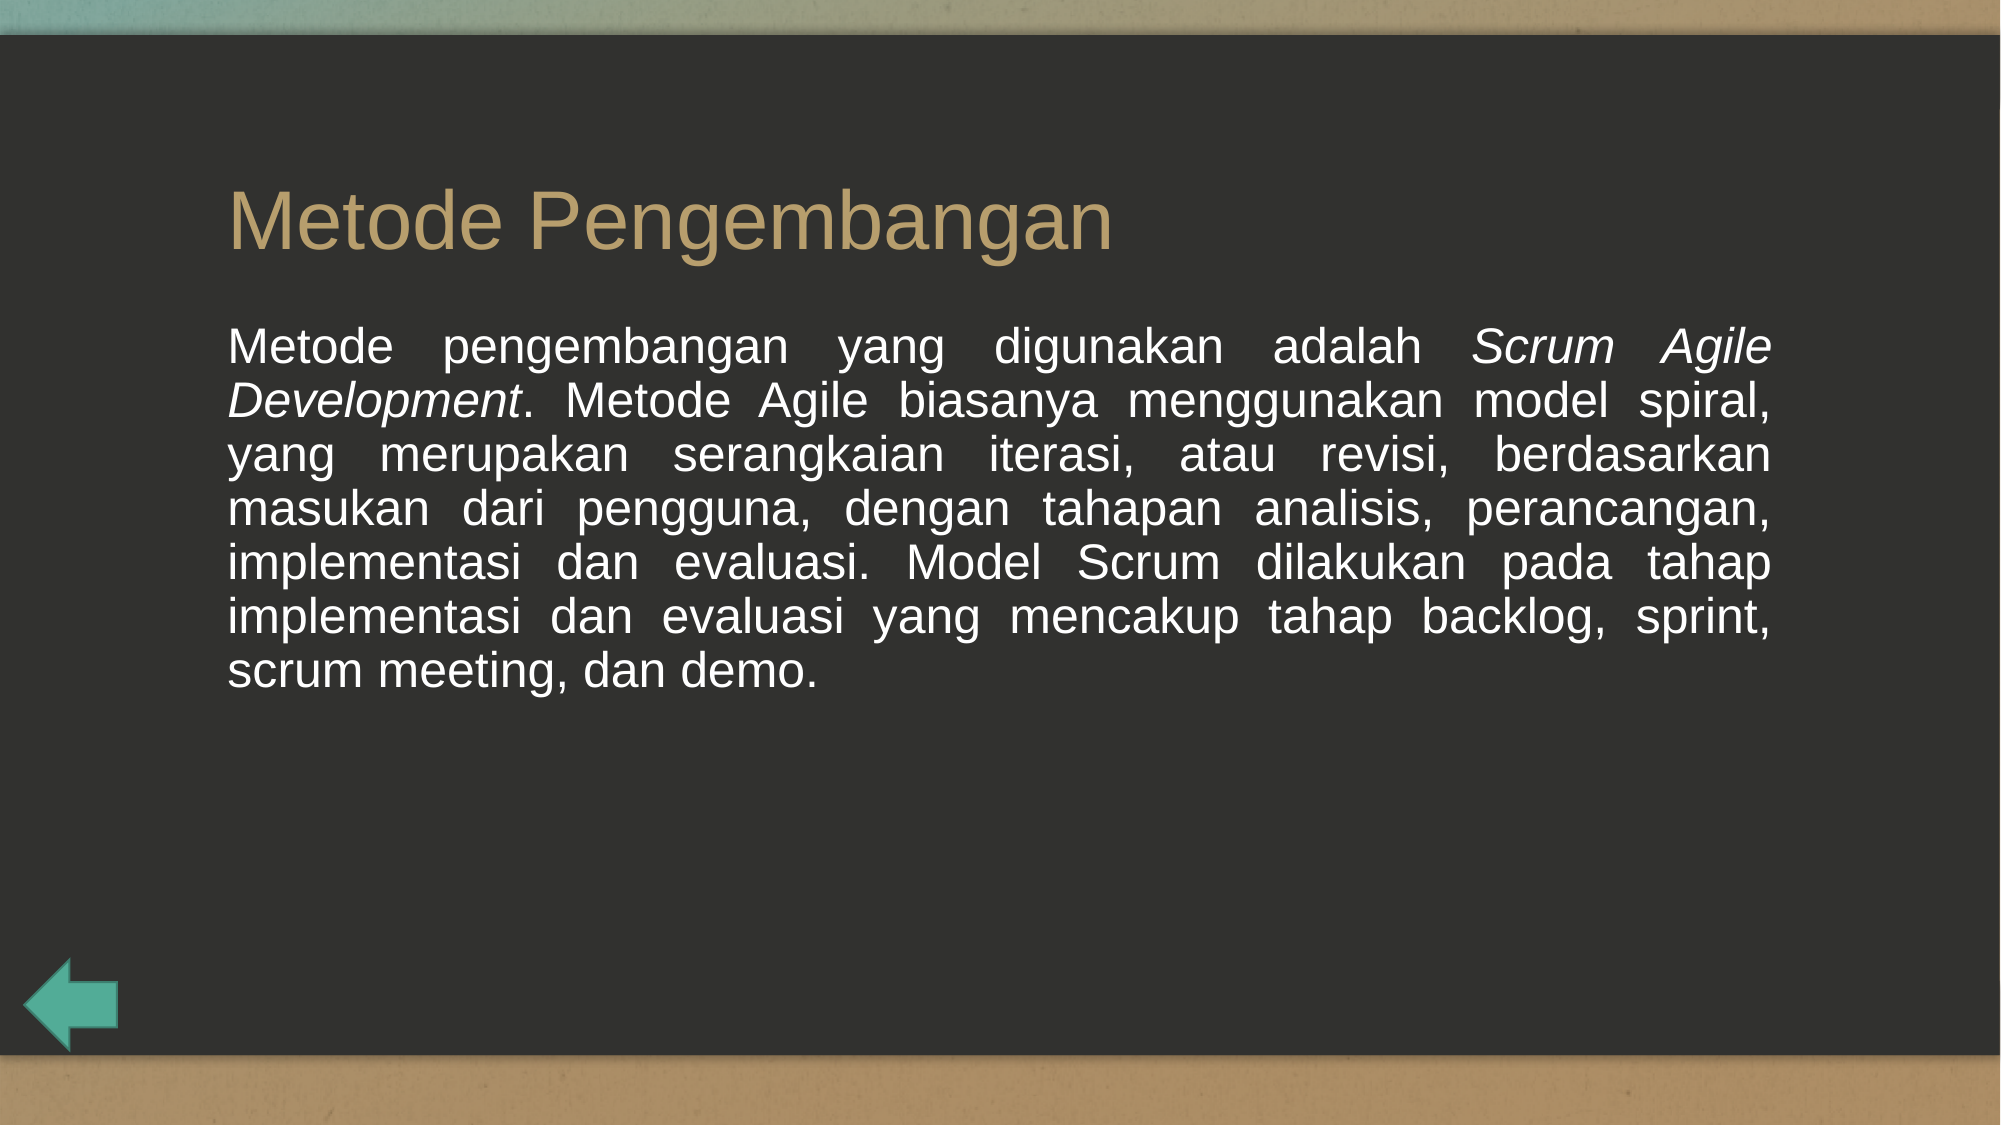

# Metode Pengembangan
Metode pengembangan yang digunakan adalah Scrum Agile Development. Metode Agile biasanya menggunakan model spiral, yang merupakan serangkaian iterasi, atau revisi, berdasarkan masukan dari pengguna, dengan tahapan analisis, perancangan, implementasi dan evaluasi. Model Scrum dilakukan pada tahap implementasi dan evaluasi yang mencakup tahap backlog, sprint, scrum meeting, dan demo.